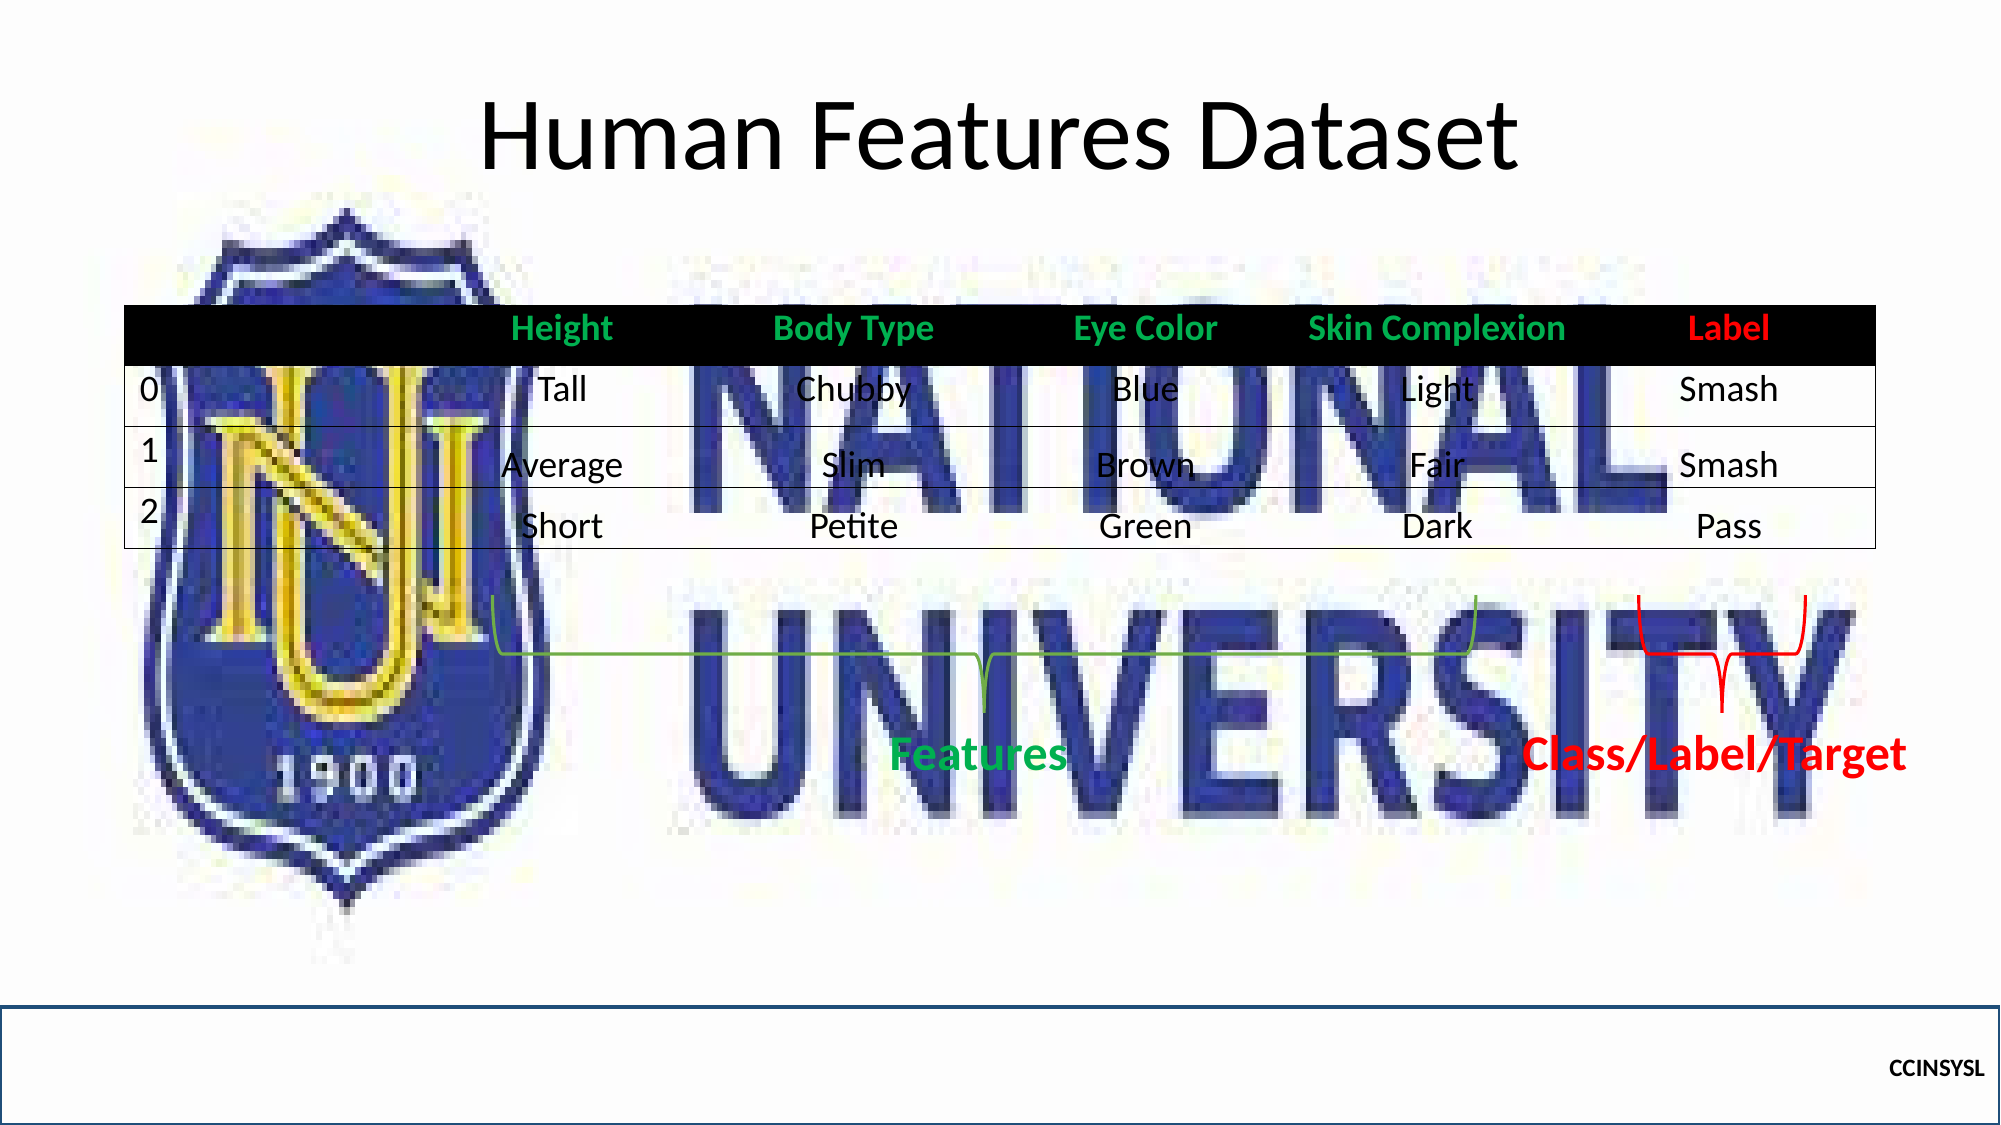

# Human Features Dataset
|  | Height | Body Type | Eye Color | Skin Complexion | Label |
| --- | --- | --- | --- | --- | --- |
| 0 | Tall | Chubby | Blue | Light | Smash |
| 1 | Average | Slim | Brown | Fair | Smash |
| 2 | Short | Petite | Green | Dark | Pass |

Features

Class/Label/Target
CCINSYSL